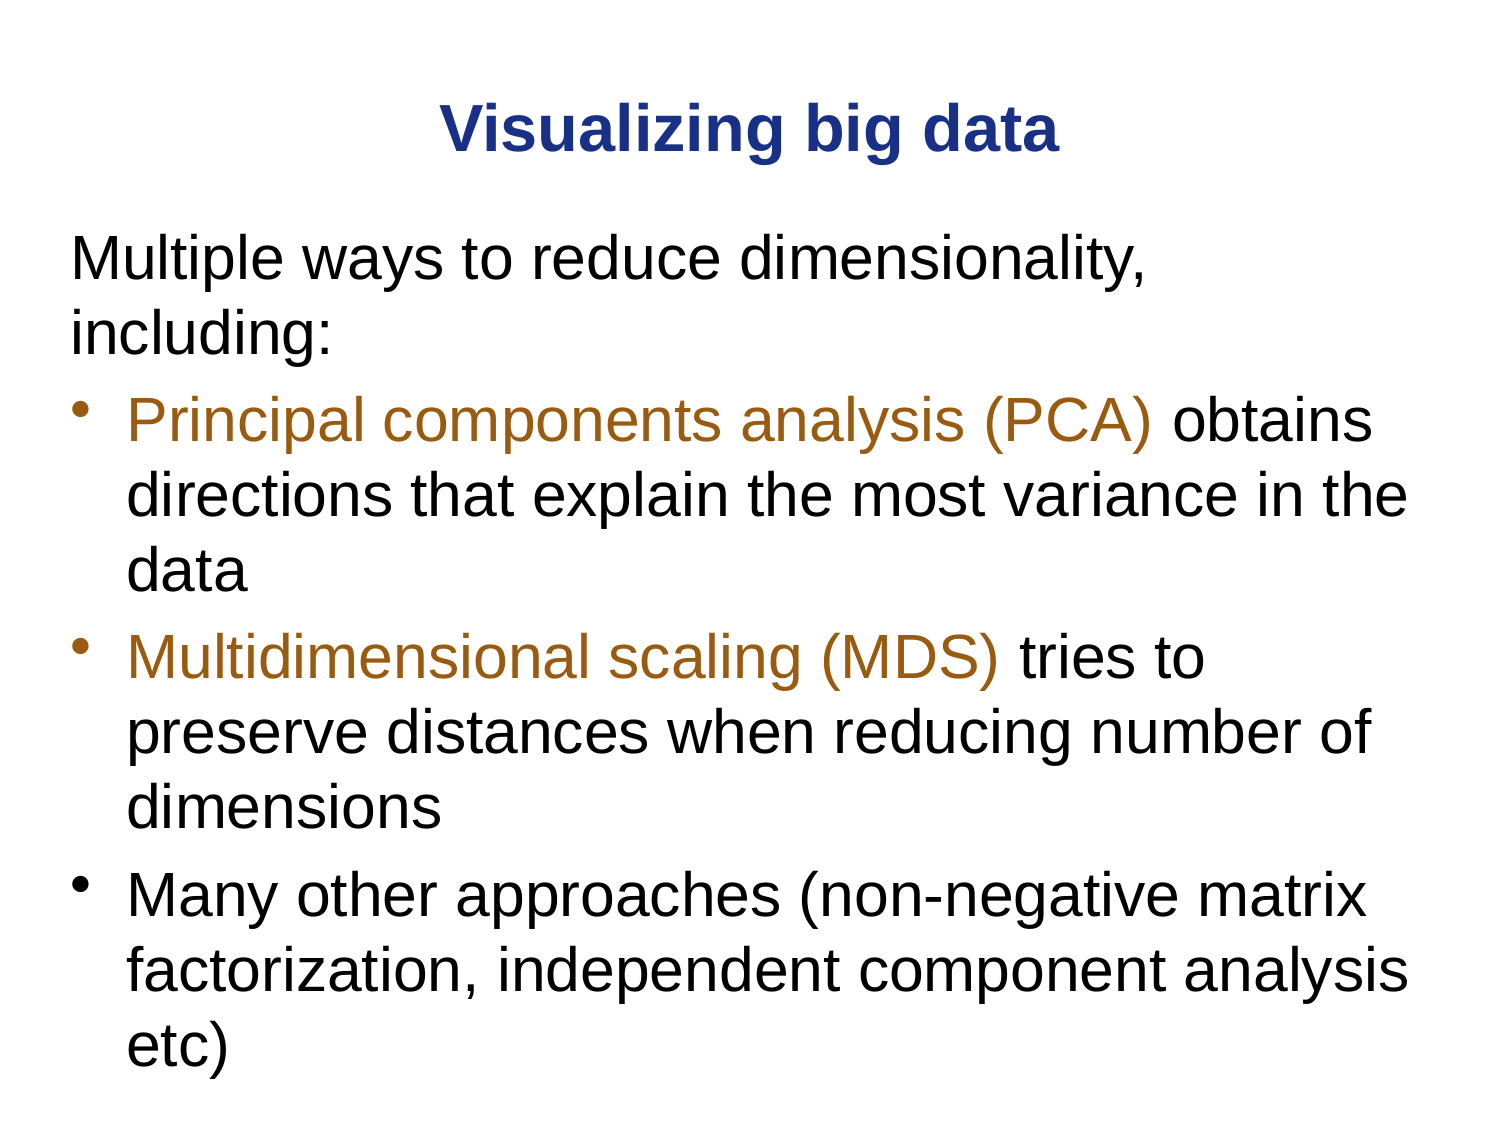

# Visualizing big data
Multiple ways to reduce dimensionality, including:
Principal components analysis (PCA) obtains directions that explain the most variance in the data
Multidimensional scaling (MDS) tries to preserve distances when reducing number of dimensions
Many other approaches (non-negative matrix factorization, independent component analysis etc)